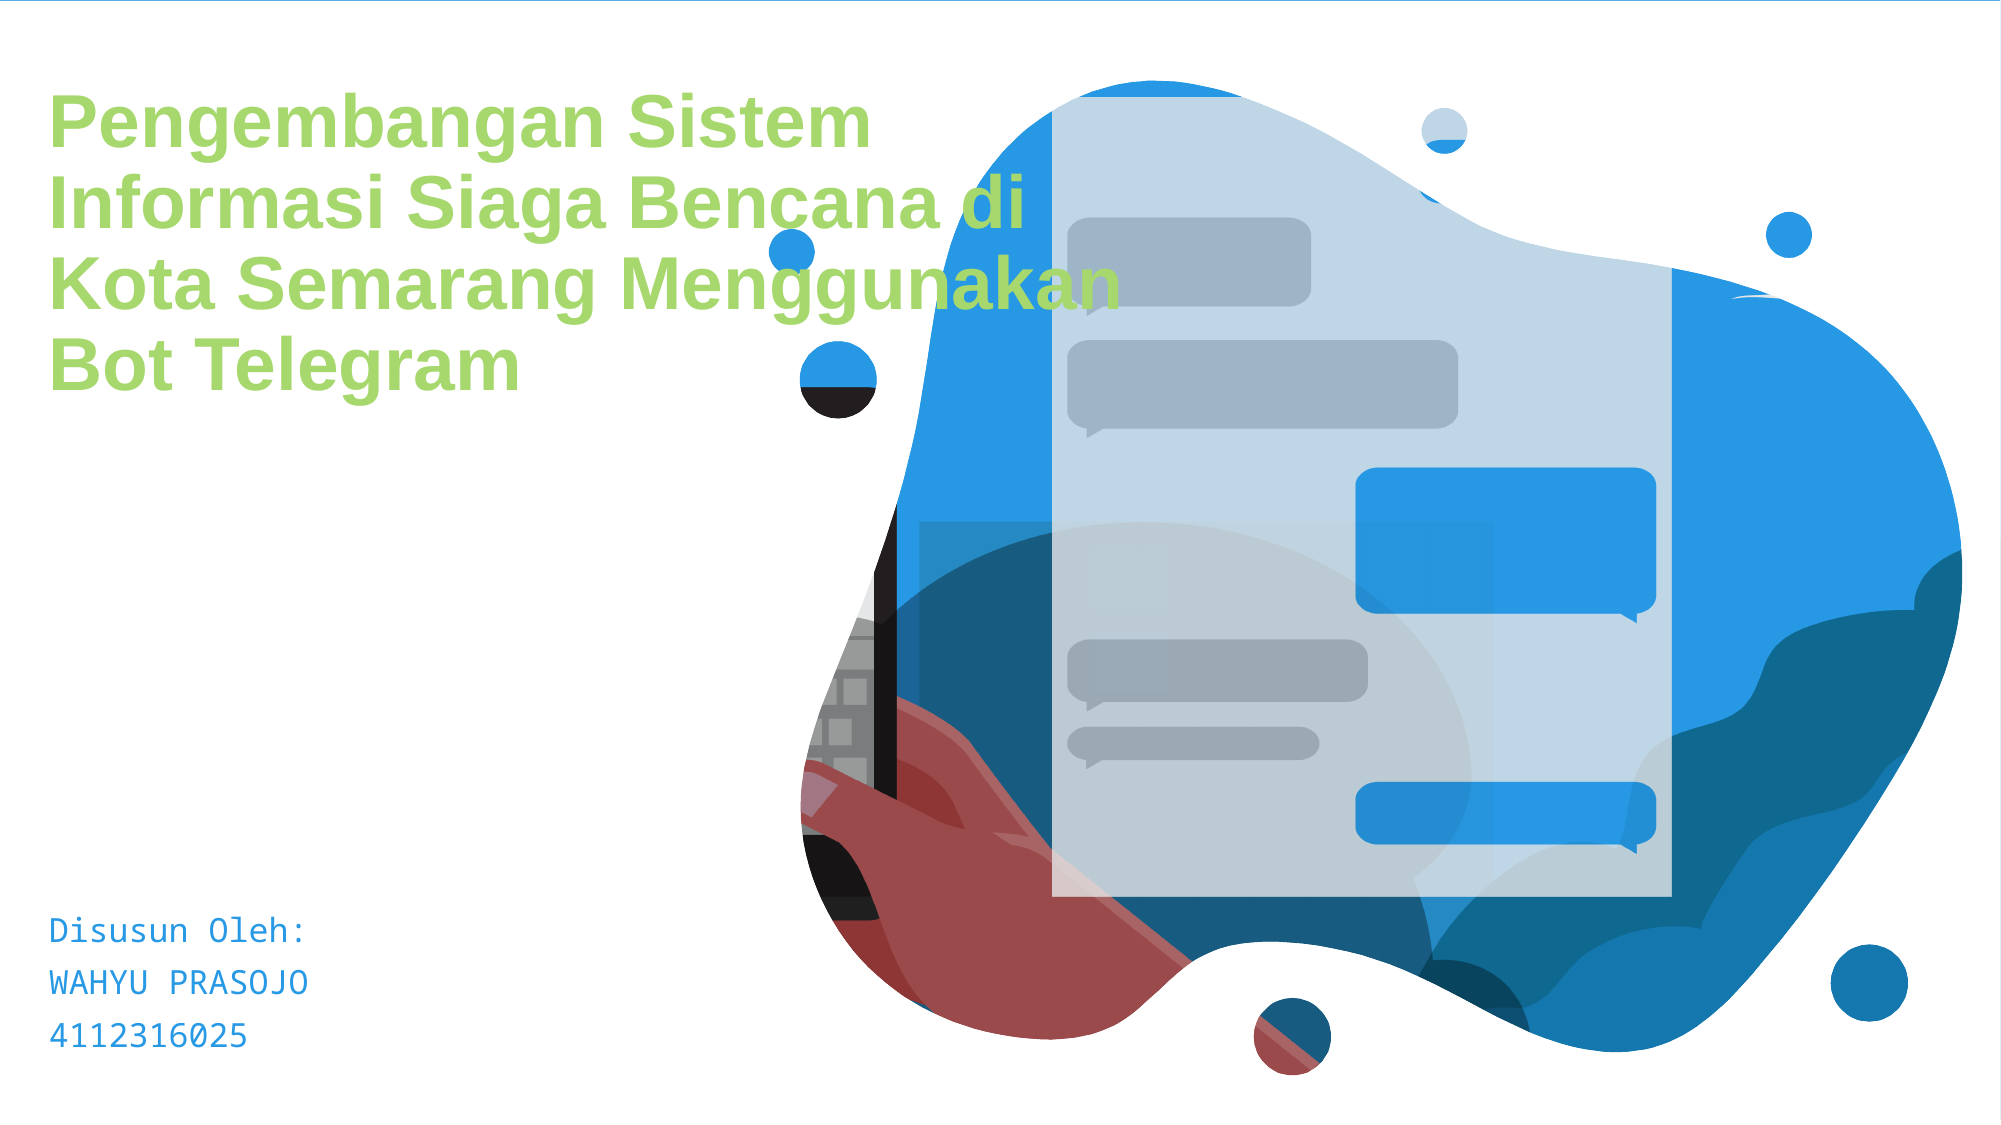

# Pengembangan Sistem Informasi Siaga Bencana di Kota Semarang Menggunakan Bot Telegram
Disusun Oleh:
WAHYU PRASOJO
4112316025